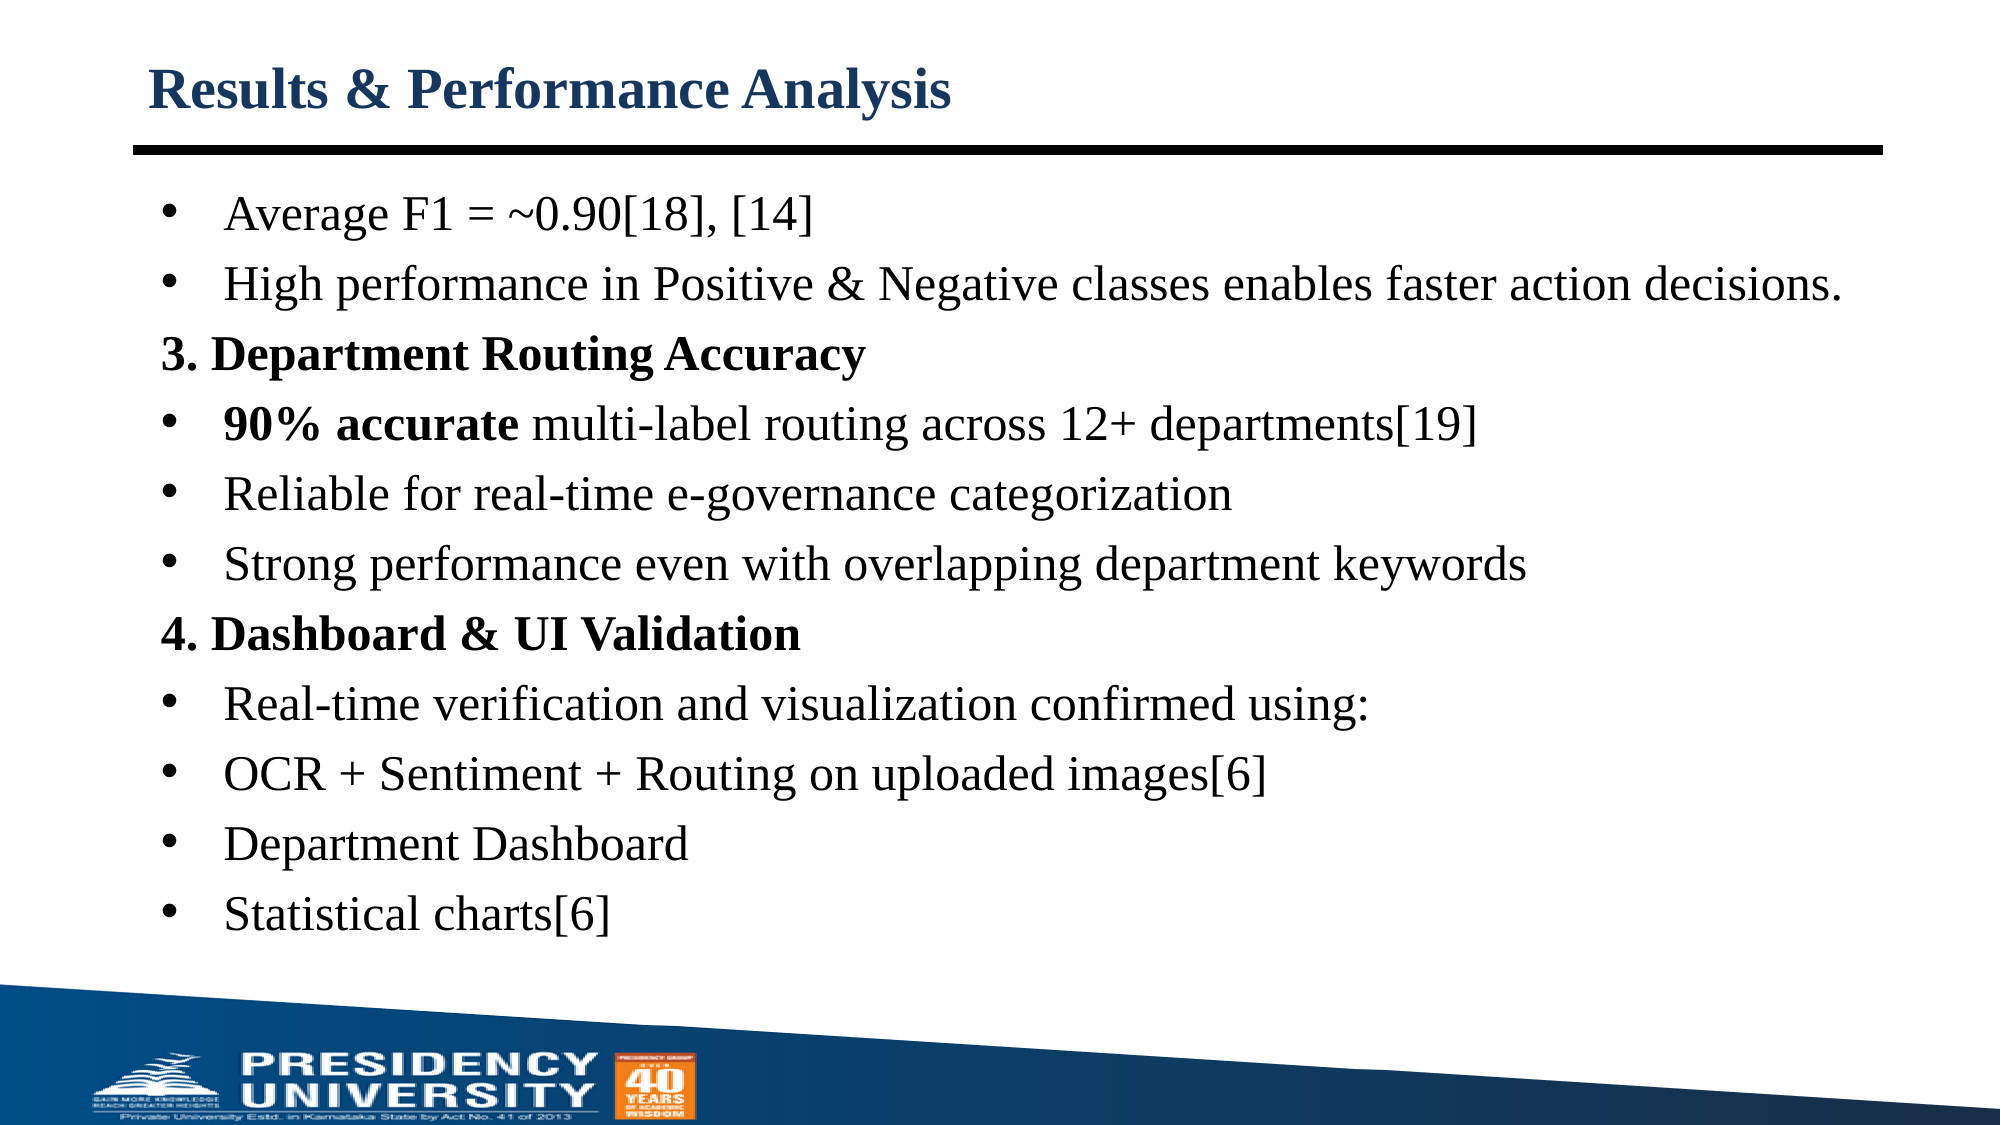

# Results & Performance Analysis
Average F1 = ~0.90[18], [14]
High performance in Positive & Negative classes enables faster action decisions.
3. Department Routing Accuracy
90% accurate multi-label routing across 12+ departments[19]
Reliable for real-time e-governance categorization
Strong performance even with overlapping department keywords
4. Dashboard & UI Validation
Real-time verification and visualization confirmed using:
OCR + Sentiment + Routing on uploaded images[6]
Department Dashboard
Statistical charts[6]